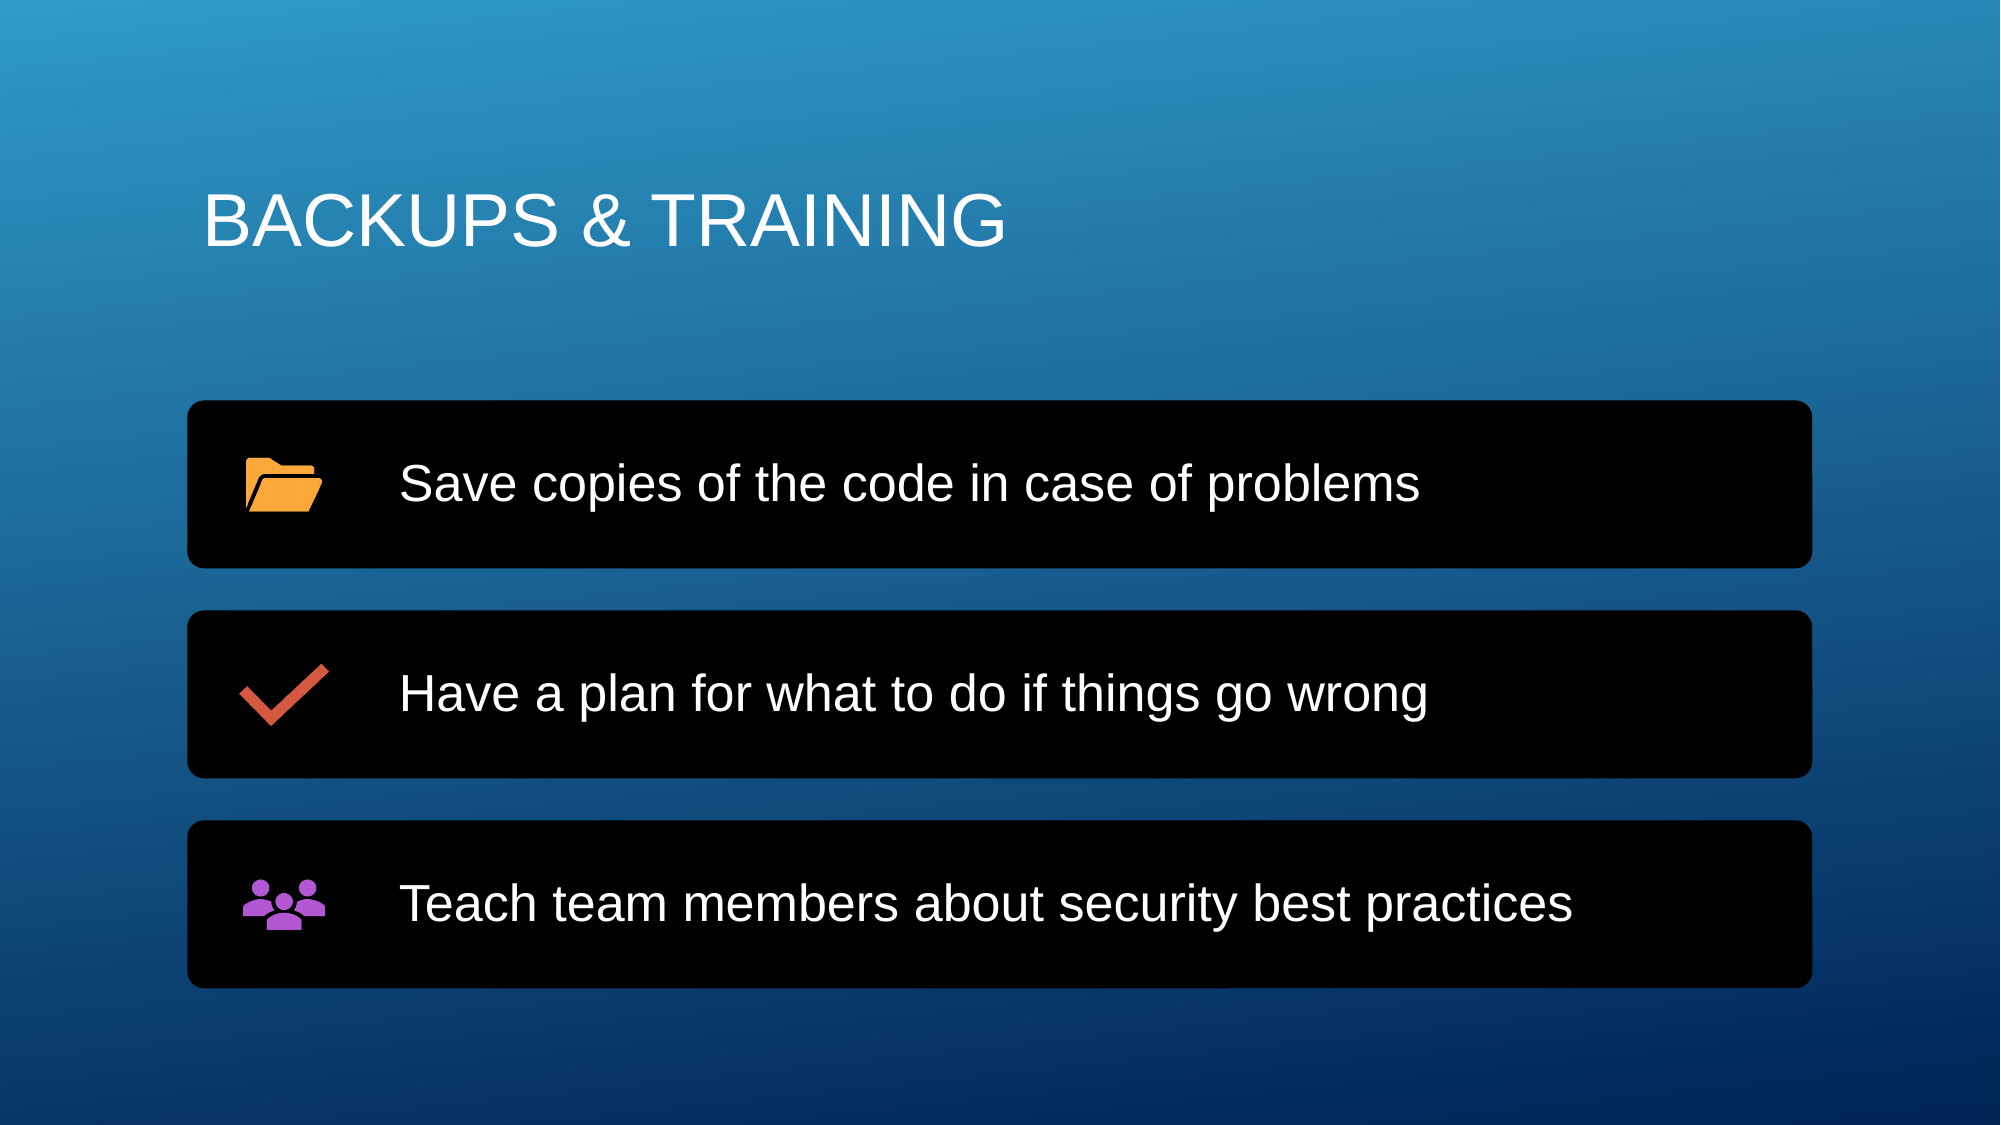

# Backups & Training
Save copies of the code in case of problems
Have a plan for what to do if things go wrong
Teach team members about security best practices